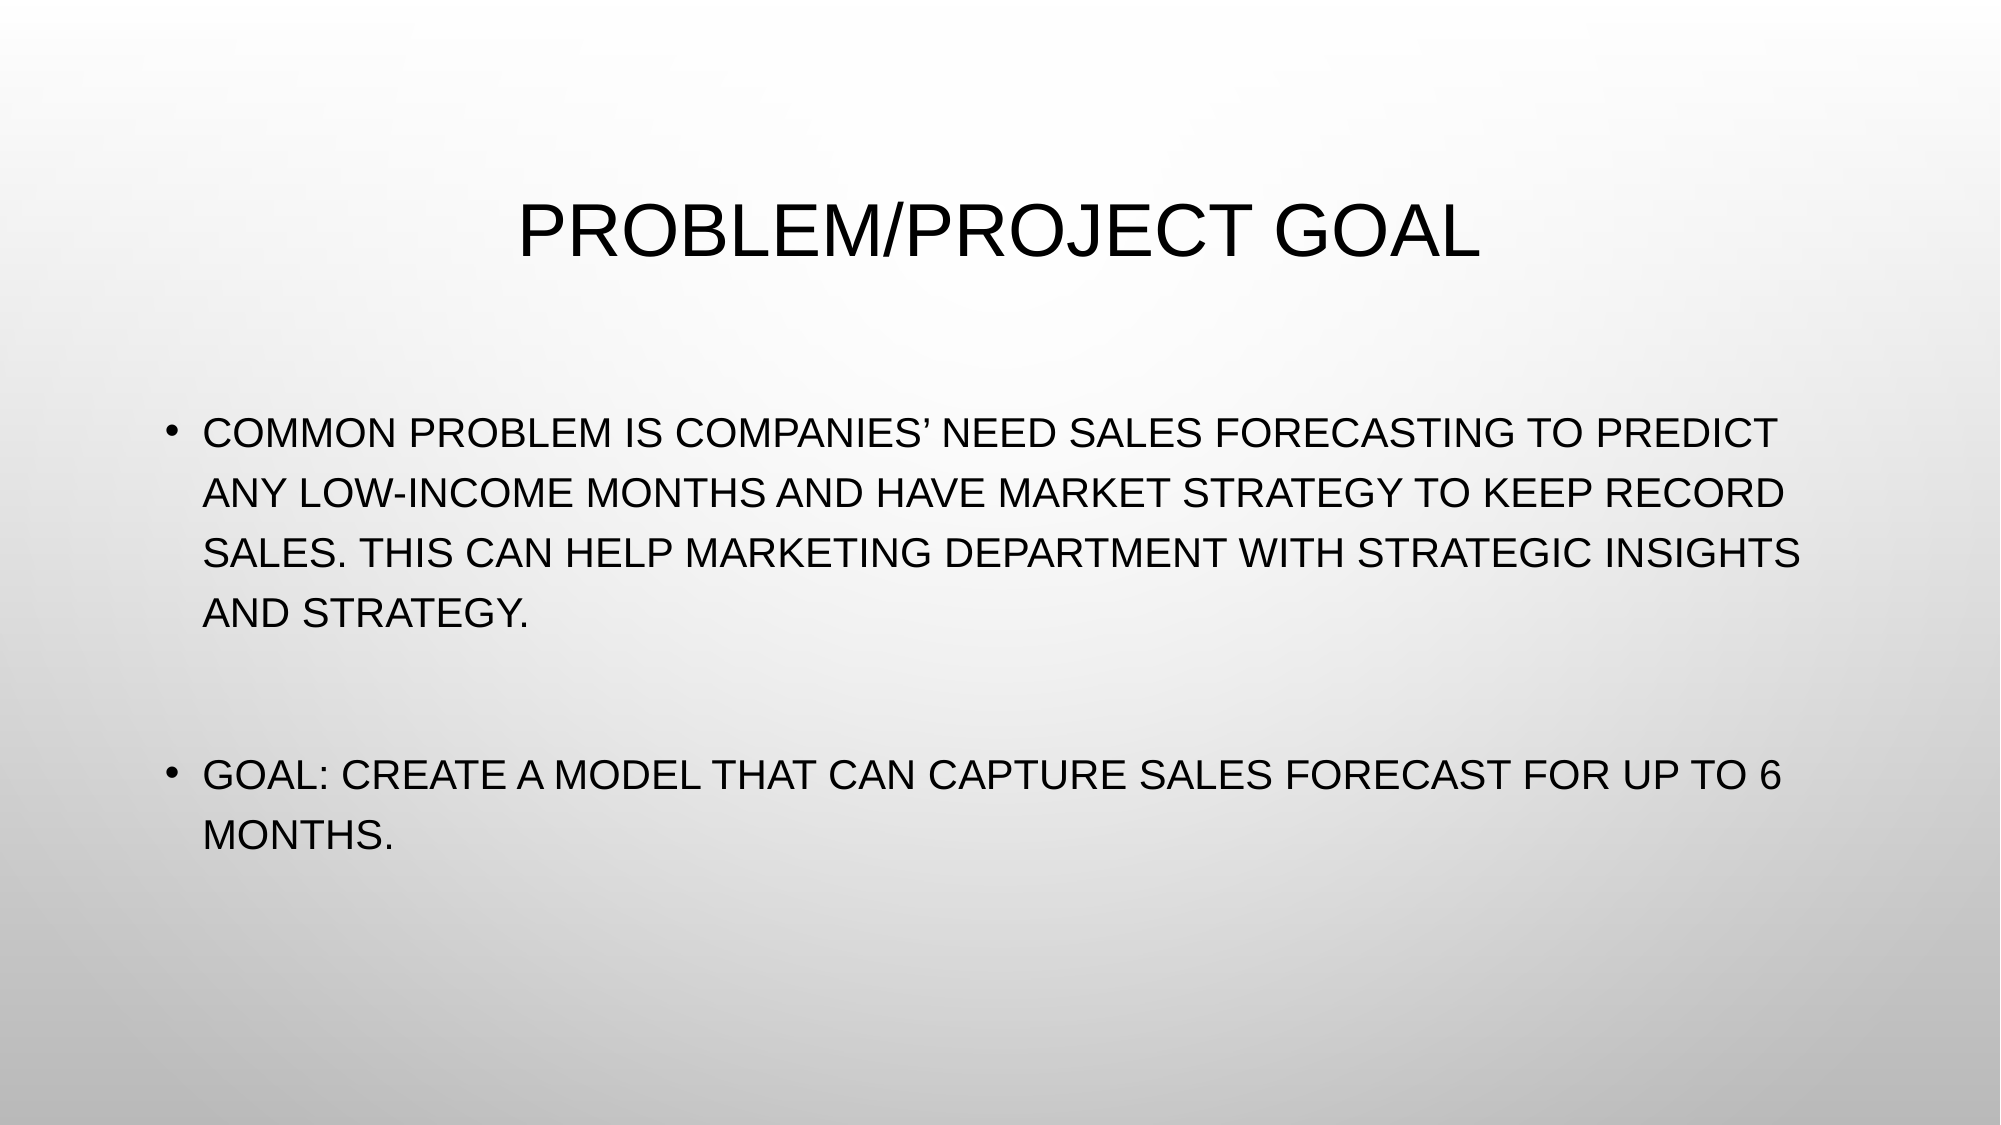

# Problem/project goal
Common problem is companies’ need sales forecasting to predict any low-income months and have market strategy to keep record sales. This can help marketing department with strategic insights and strategy.

Goal: Create a model that can capture sales forecast for up to 6 months.